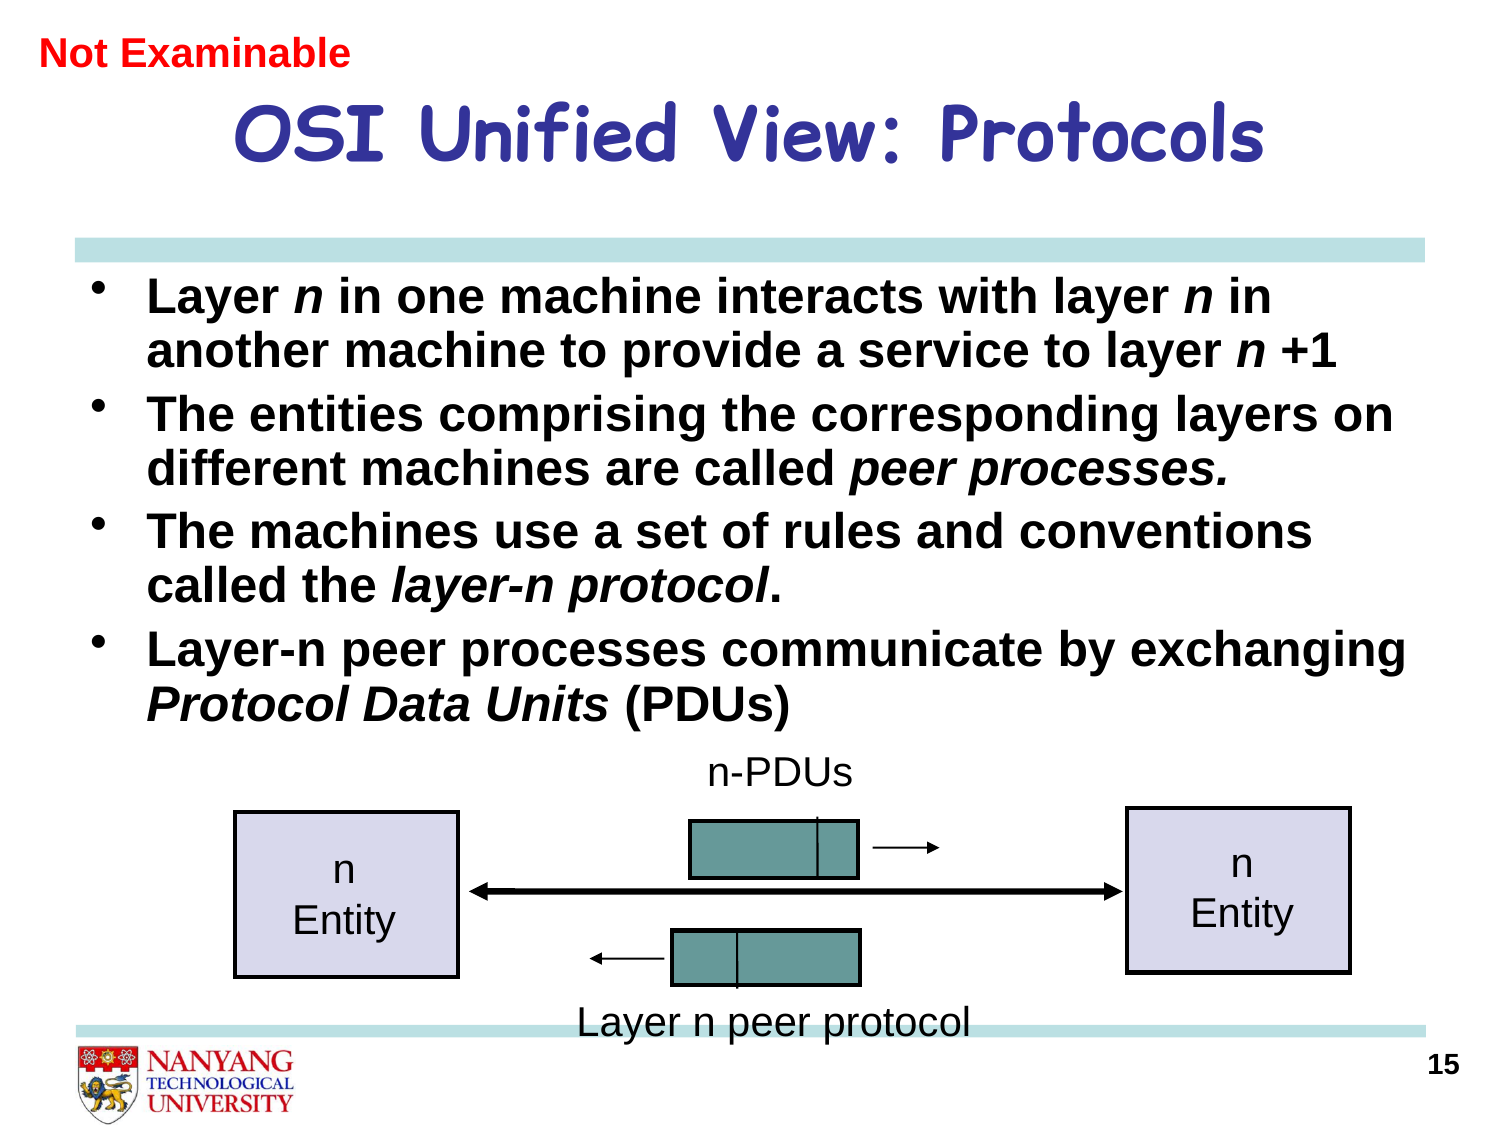

Not Examinable
# OSI Unified View: Protocols
Layer n in one machine interacts with layer n in another machine to provide a service to layer n +1
The entities comprising the corresponding layers on different machines are called peer processes.
The machines use a set of rules and conventions called the layer-n protocol.
Layer-n peer processes communicate by exchanging Protocol Data Units (PDUs)
n-PDUs

n
Entity

n
Entity

Layer n peer protocol
15